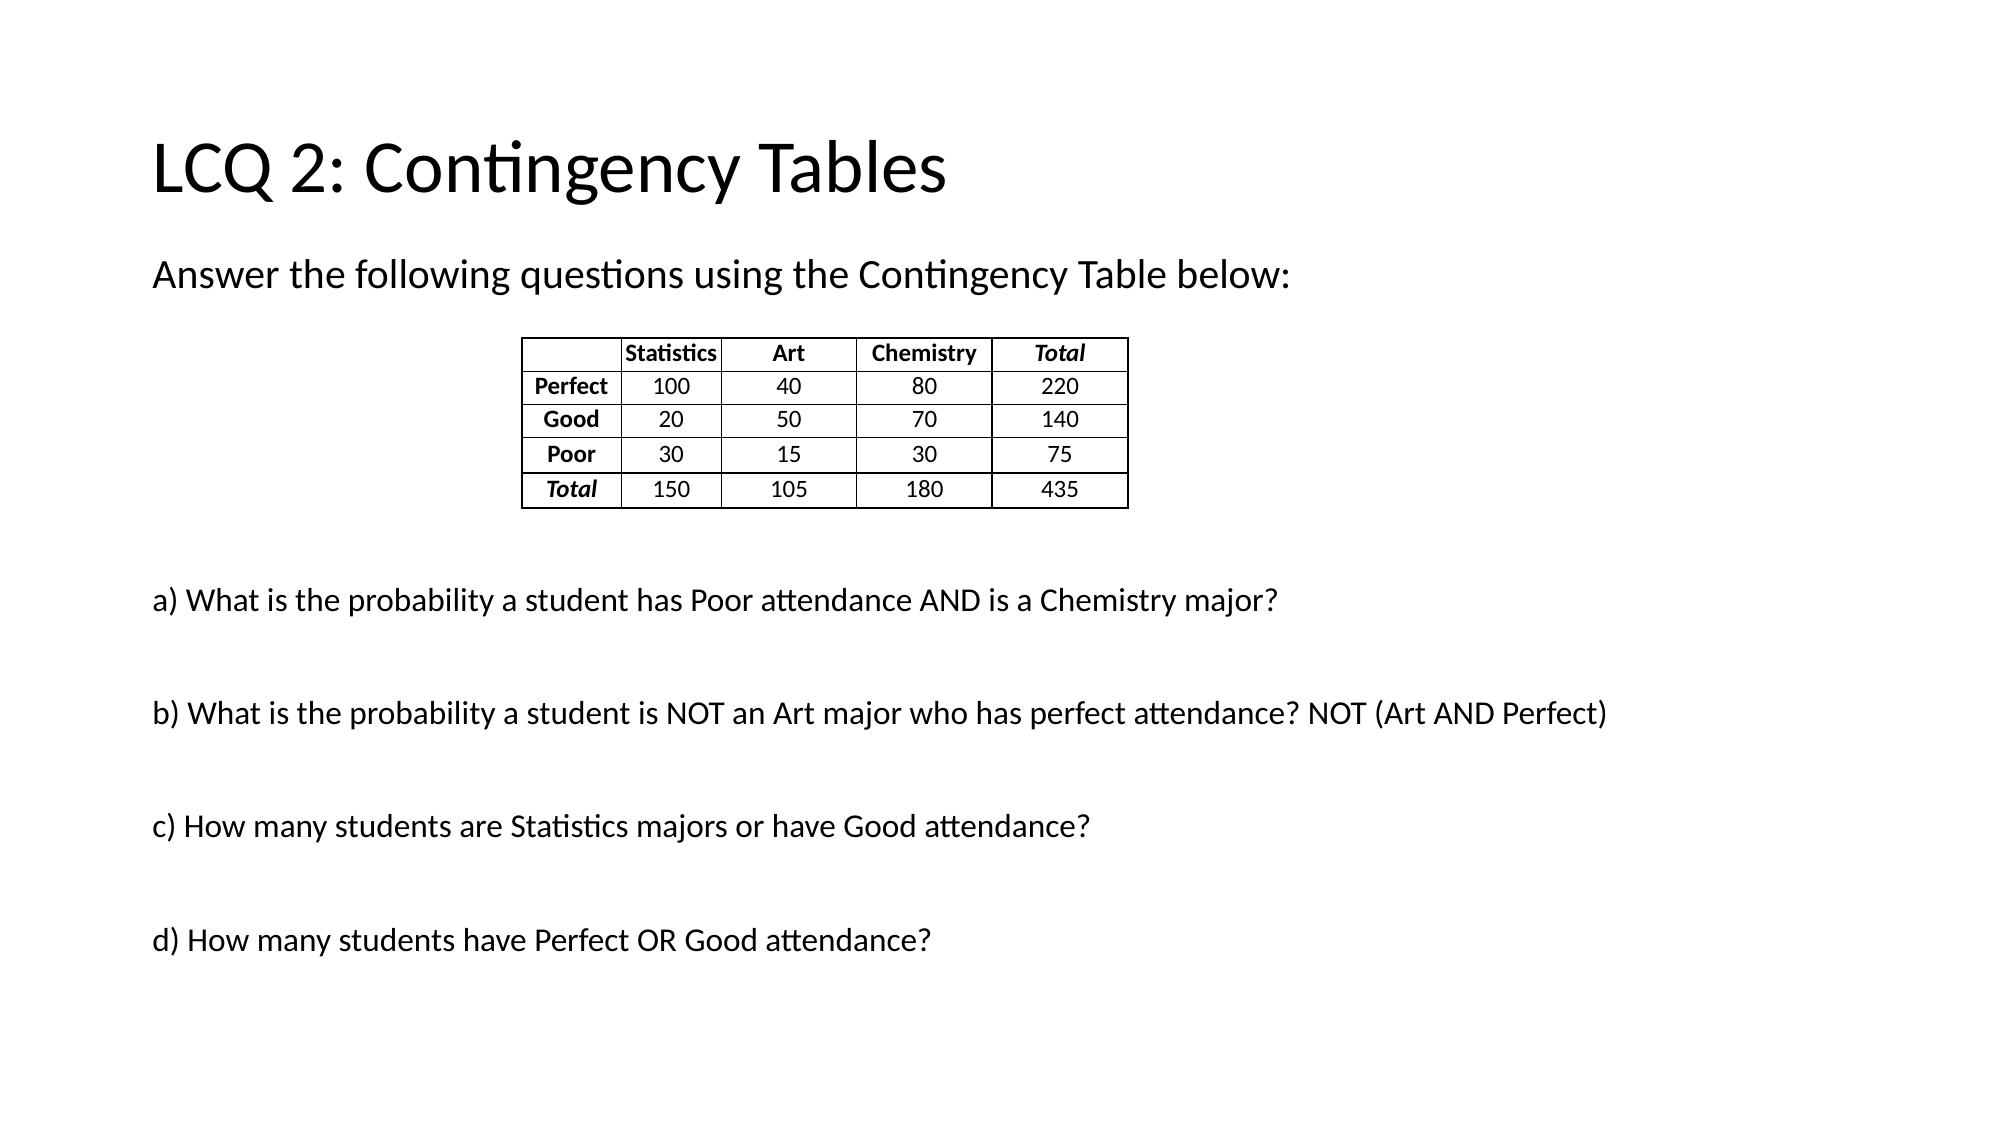

# LCQ 2: Contingency Tables
Answer the following questions using the Contingency Table below:

a) What is the probability a student has Poor attendance AND is a Chemistry major?

b) What is the probability a student is NOT an Art major who has perfect attendance? NOT (Art AND Perfect)

c) How many students are Statistics majors or have Good attendance?

d) How many students have Perfect OR Good attendance?

|  | Statistics | Art | Chemistry | Total |
| --- | --- | --- | --- | --- |
| Perfect | 100 | 40 | 80 | 220 |
| Good | 20 | 50 | 70 | 140 |
| Poor | 30 | 15 | 30 | 75 |
| Total | 150 | 105 | 180 | 435 |